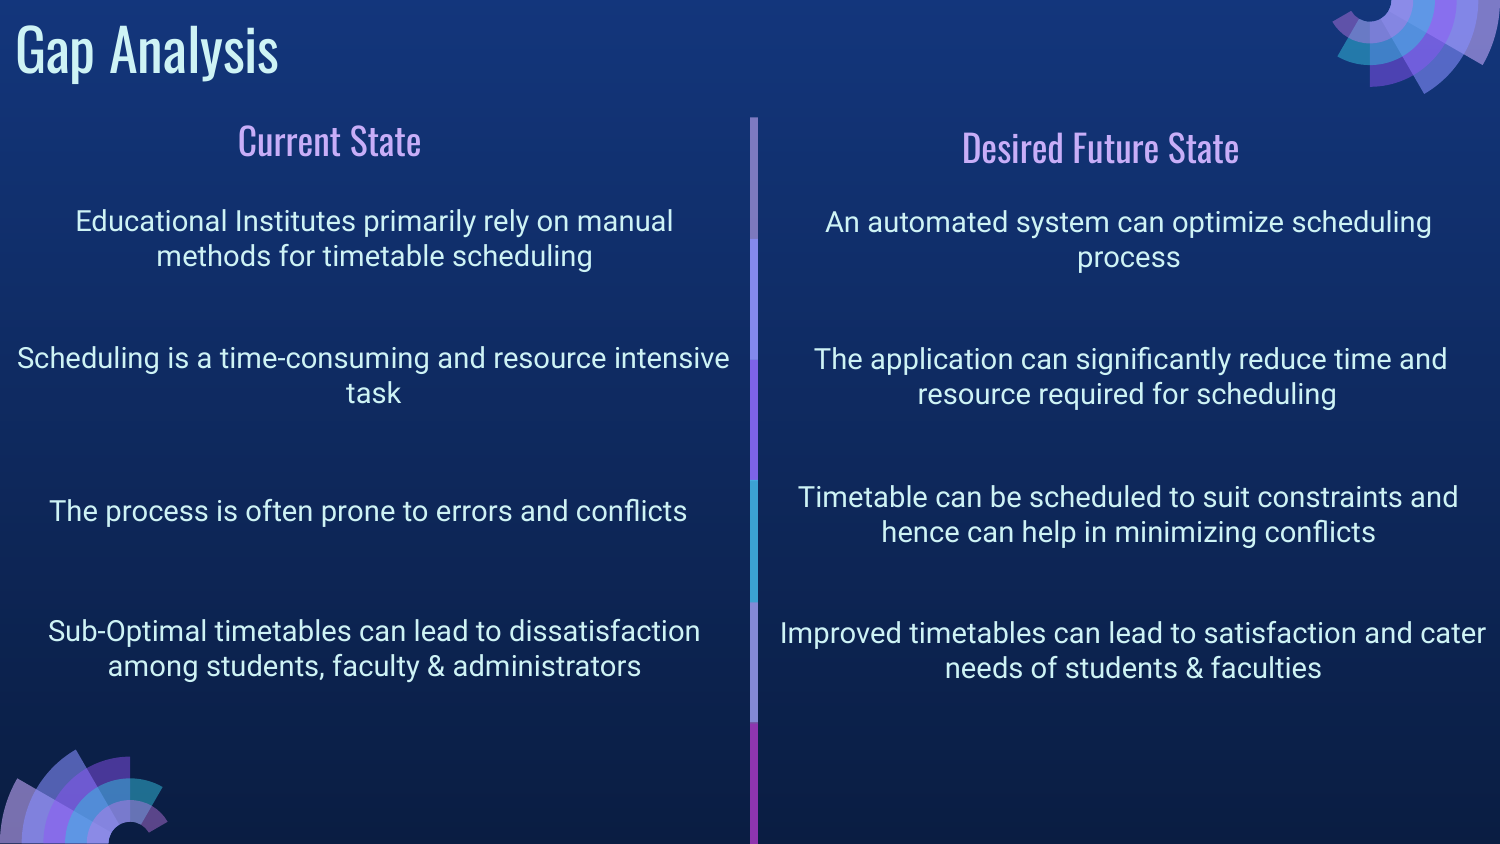

# Gap Analysis
Current State

Desired Future State
Educational Institutes primarily rely on manual methods for timetable scheduling
An automated system can optimize scheduling process
Scheduling is a time-consuming and resource intensive task
The application can significantly reduce time and resource required for scheduling
Timetable can be scheduled to suit constraints and hence can help in minimizing conflicts
The process is often prone to errors and conflicts
Sub-Optimal timetables can lead to dissatisfaction among students, faculty & administrators
Improved timetables can lead to satisfaction and cater needs of students & faculties